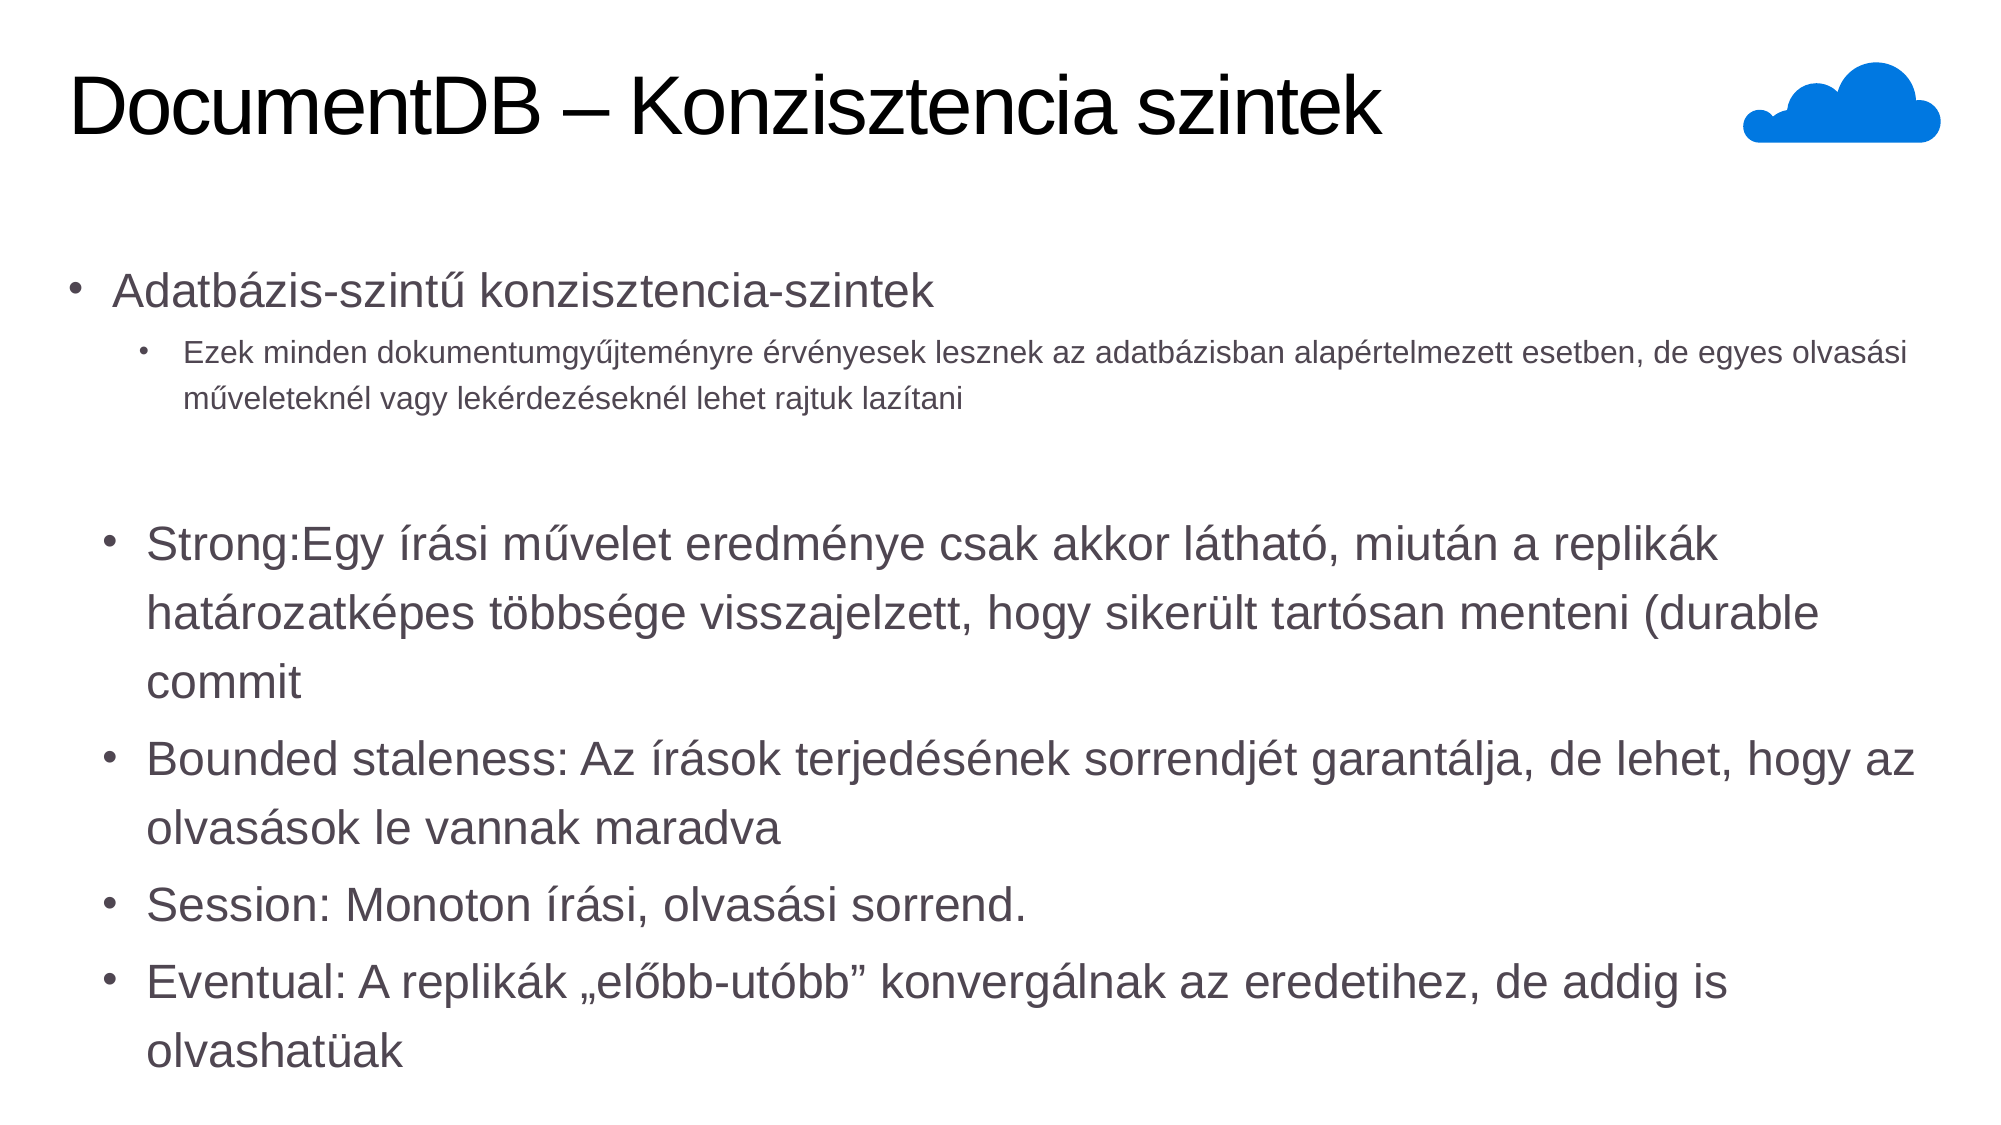

# DocumentDB – Konzisztencia szintek
Adatbázis-szintű konzisztencia-szintek
Ezek minden dokumentumgyűjteményre érvényesek lesznek az adatbázisban alapértelmezett esetben, de egyes olvasási műveleteknél vagy lekérdezéseknél lehet rajtuk lazítani

Strong:Egy írási művelet eredménye csak akkor látható, miután a replikák határozatképes többsége visszajelzett, hogy sikerült tartósan menteni (durable commit
Bounded staleness: Az írások terjedésének sorrendjét garantálja, de lehet, hogy az olvasások le vannak maradva
Session: Monoton írási, olvasási sorrend.
Eventual: A replikák „előbb-utóbb” konvergálnak az eredetihez, de addig is olvashatüak